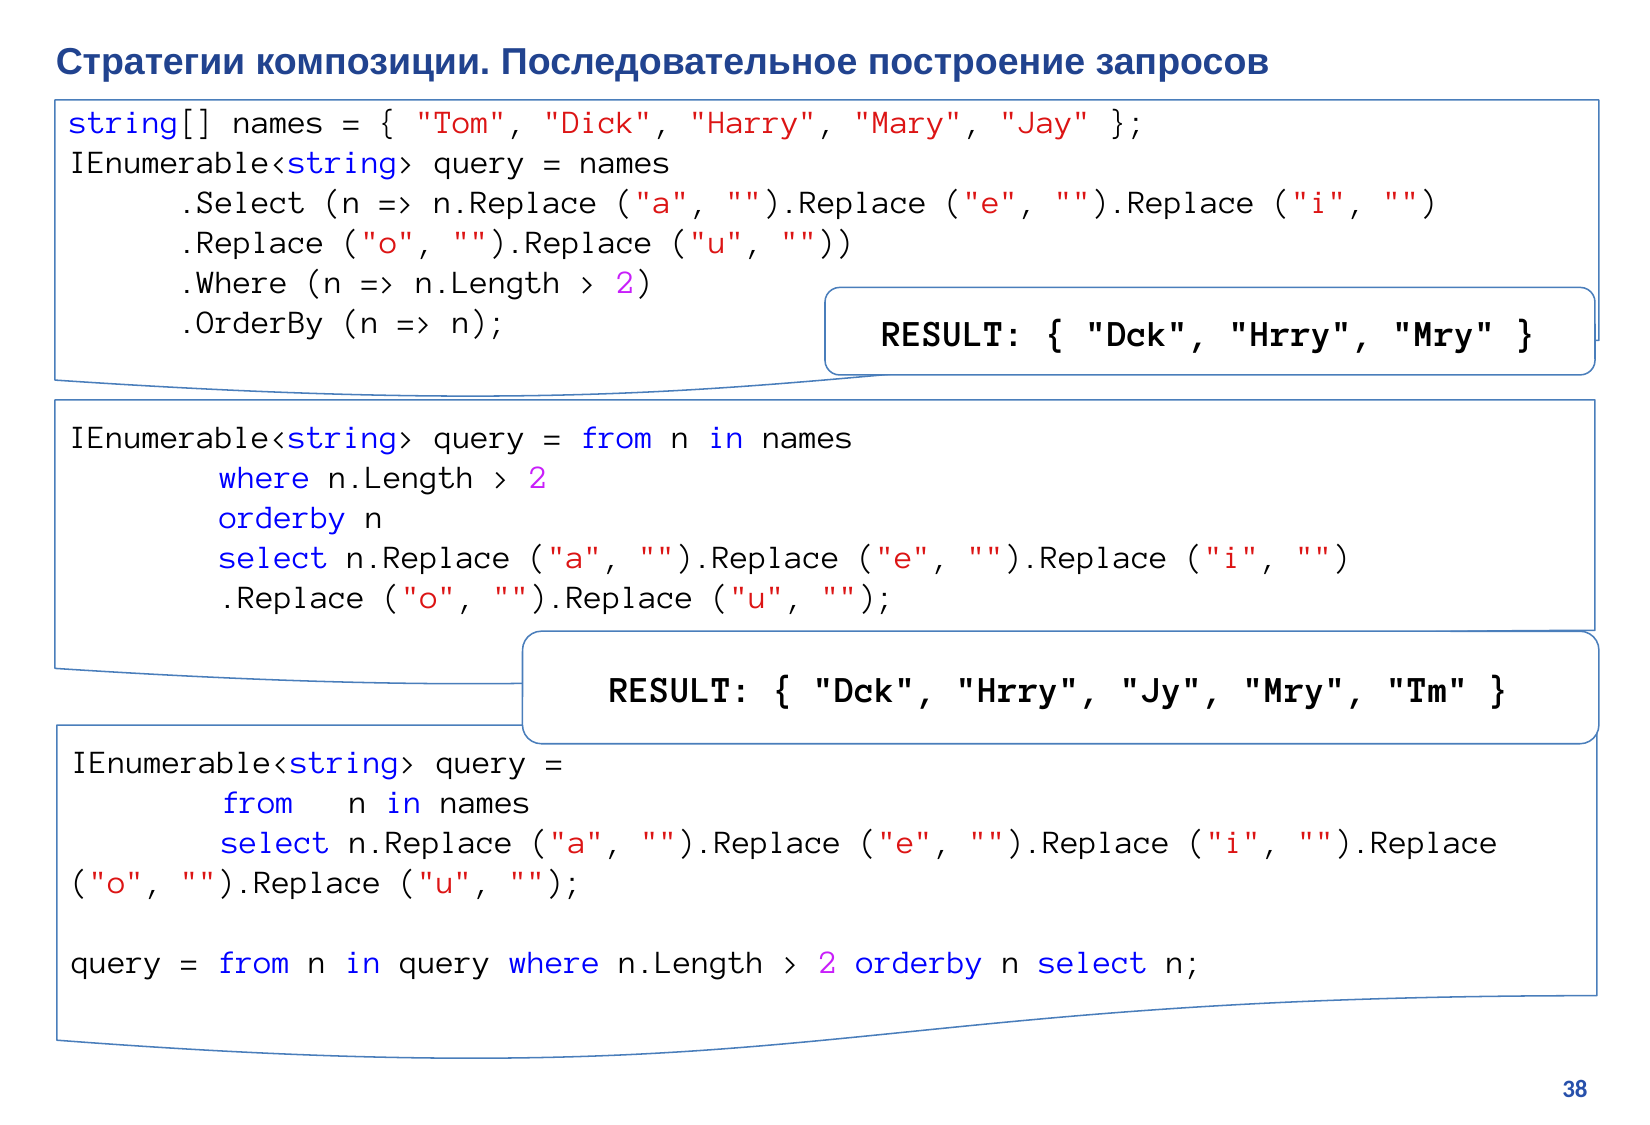

# Стратегии композиции. Последовательное построение запросов

string[] names = { "Tom", "Dick", "Harry", "Mary", "Jay" };
IEnumerable<string> query = names
      .Select (n => n.Replace ("a", "").Replace ("e", "").Replace ("i", "")
      .Replace ("o", "").Replace ("u", ""))
      .Where (n => n.Length > 2)
      .OrderBy (n => n);

RESULT: { "Dck", "Hrry", "Mry" }
IEnumerable<string> query = from n in names
	where n.Length > 2
	orderby n
	select n.Replace ("a", "").Replace ("e", "").Replace ("i", "")
	.Replace ("o", "").Replace ("u", "");
RESULT: { "Dck", "Hrry", "Jy", "Mry", "Tm" }
IEnumerable<string> query =
	from   n in names
	select n.Replace ("a", "").Replace ("e", "").Replace ("i", "").Replace ("o", "").Replace ("u", "");

query = from n in query where n.Length > 2 orderby n select n;